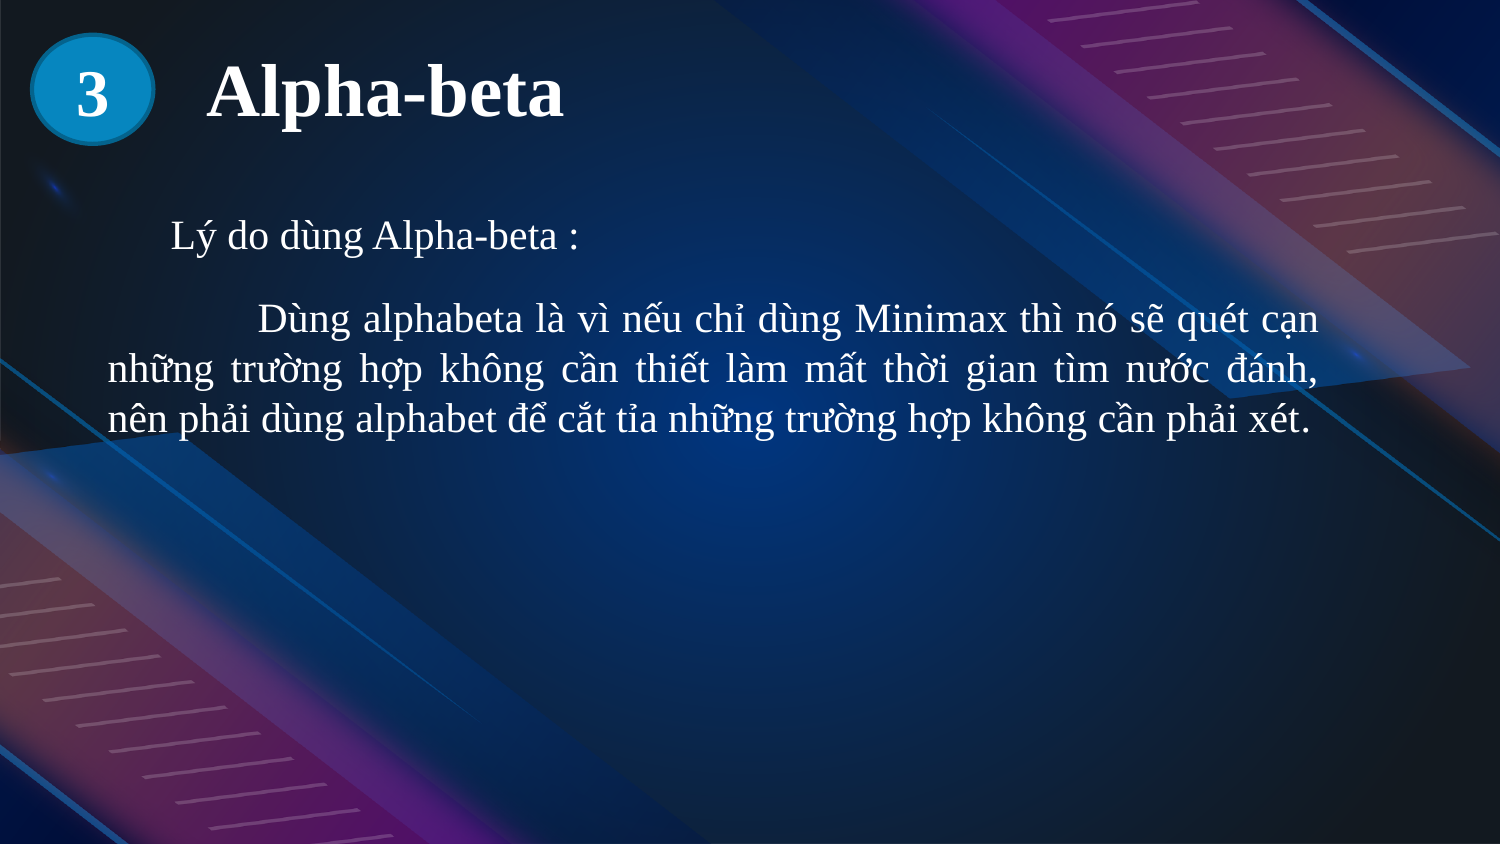

3
# Alpha-beta
      Lý do dùng Alpha-beta :
	Dùng alphabeta là vì nếu chỉ dùng Minimax thì nó sẽ quét cạn những trường hợp không cần thiết làm mất thời gian tìm nước đánh, nên phải dùng alphabet để cắt tỉa những trường hợp không cần phải xét.